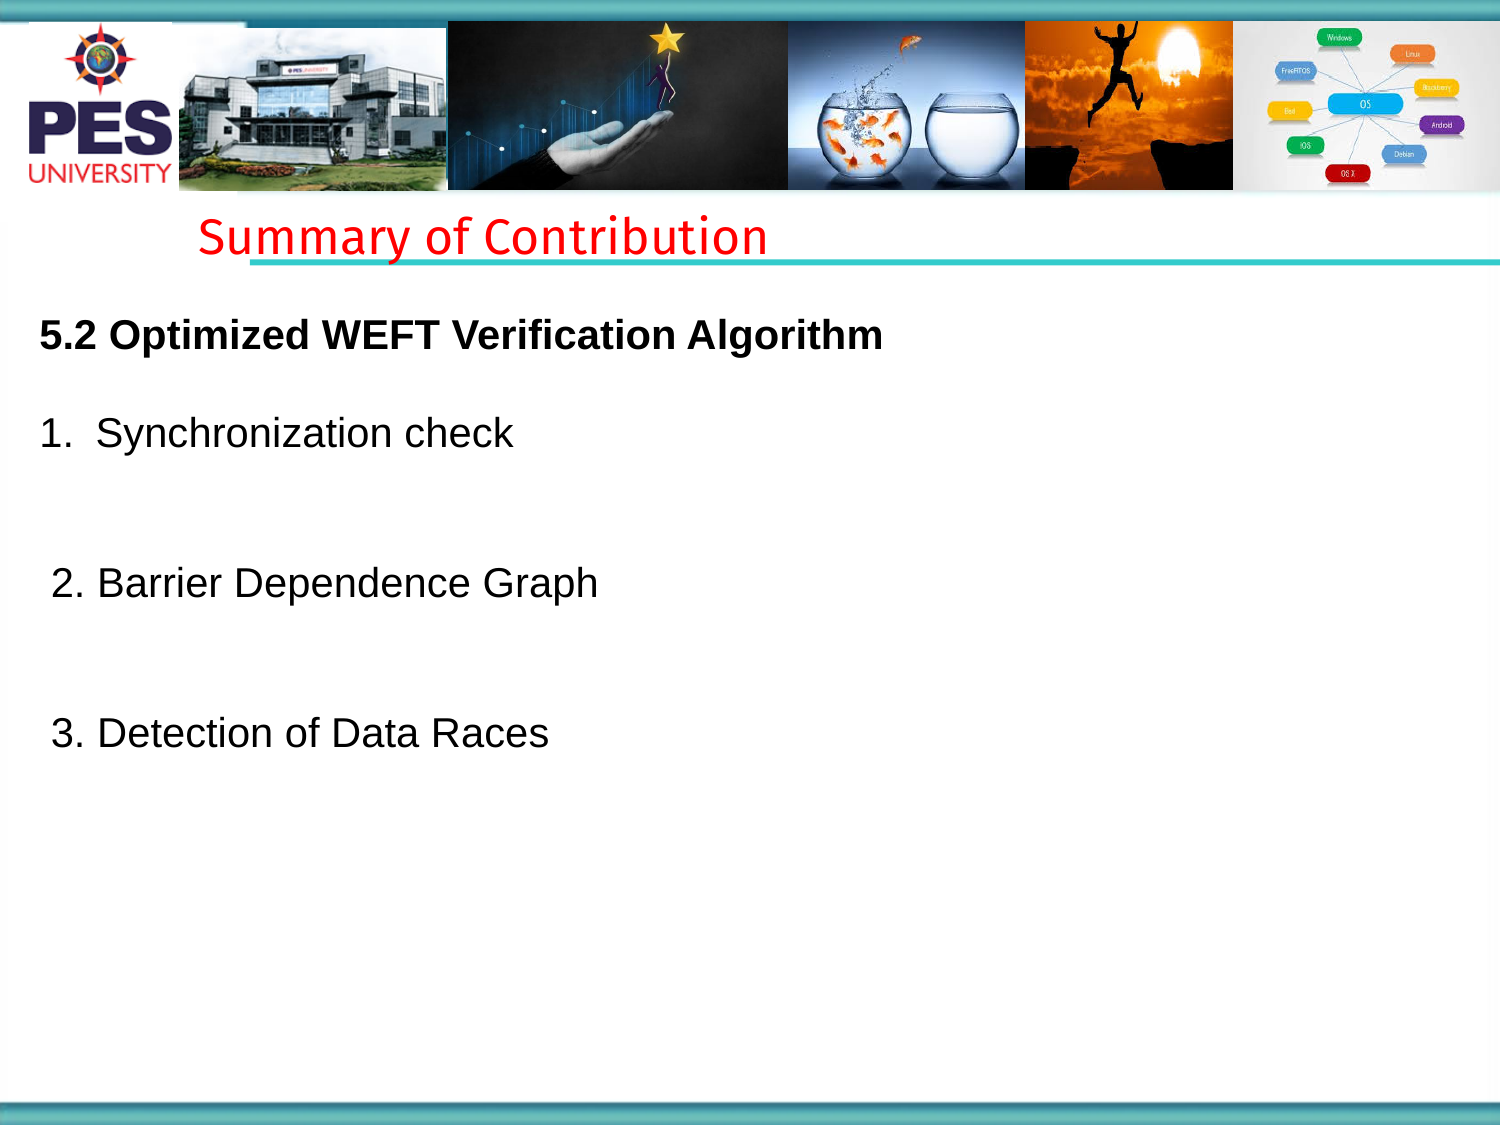

Summary of Contribution

5.2 Optimized WEFT Veriﬁcation Algorithm

Synchronization check

 2. Barrier Dependence Graph

 3. Detection of Data Races